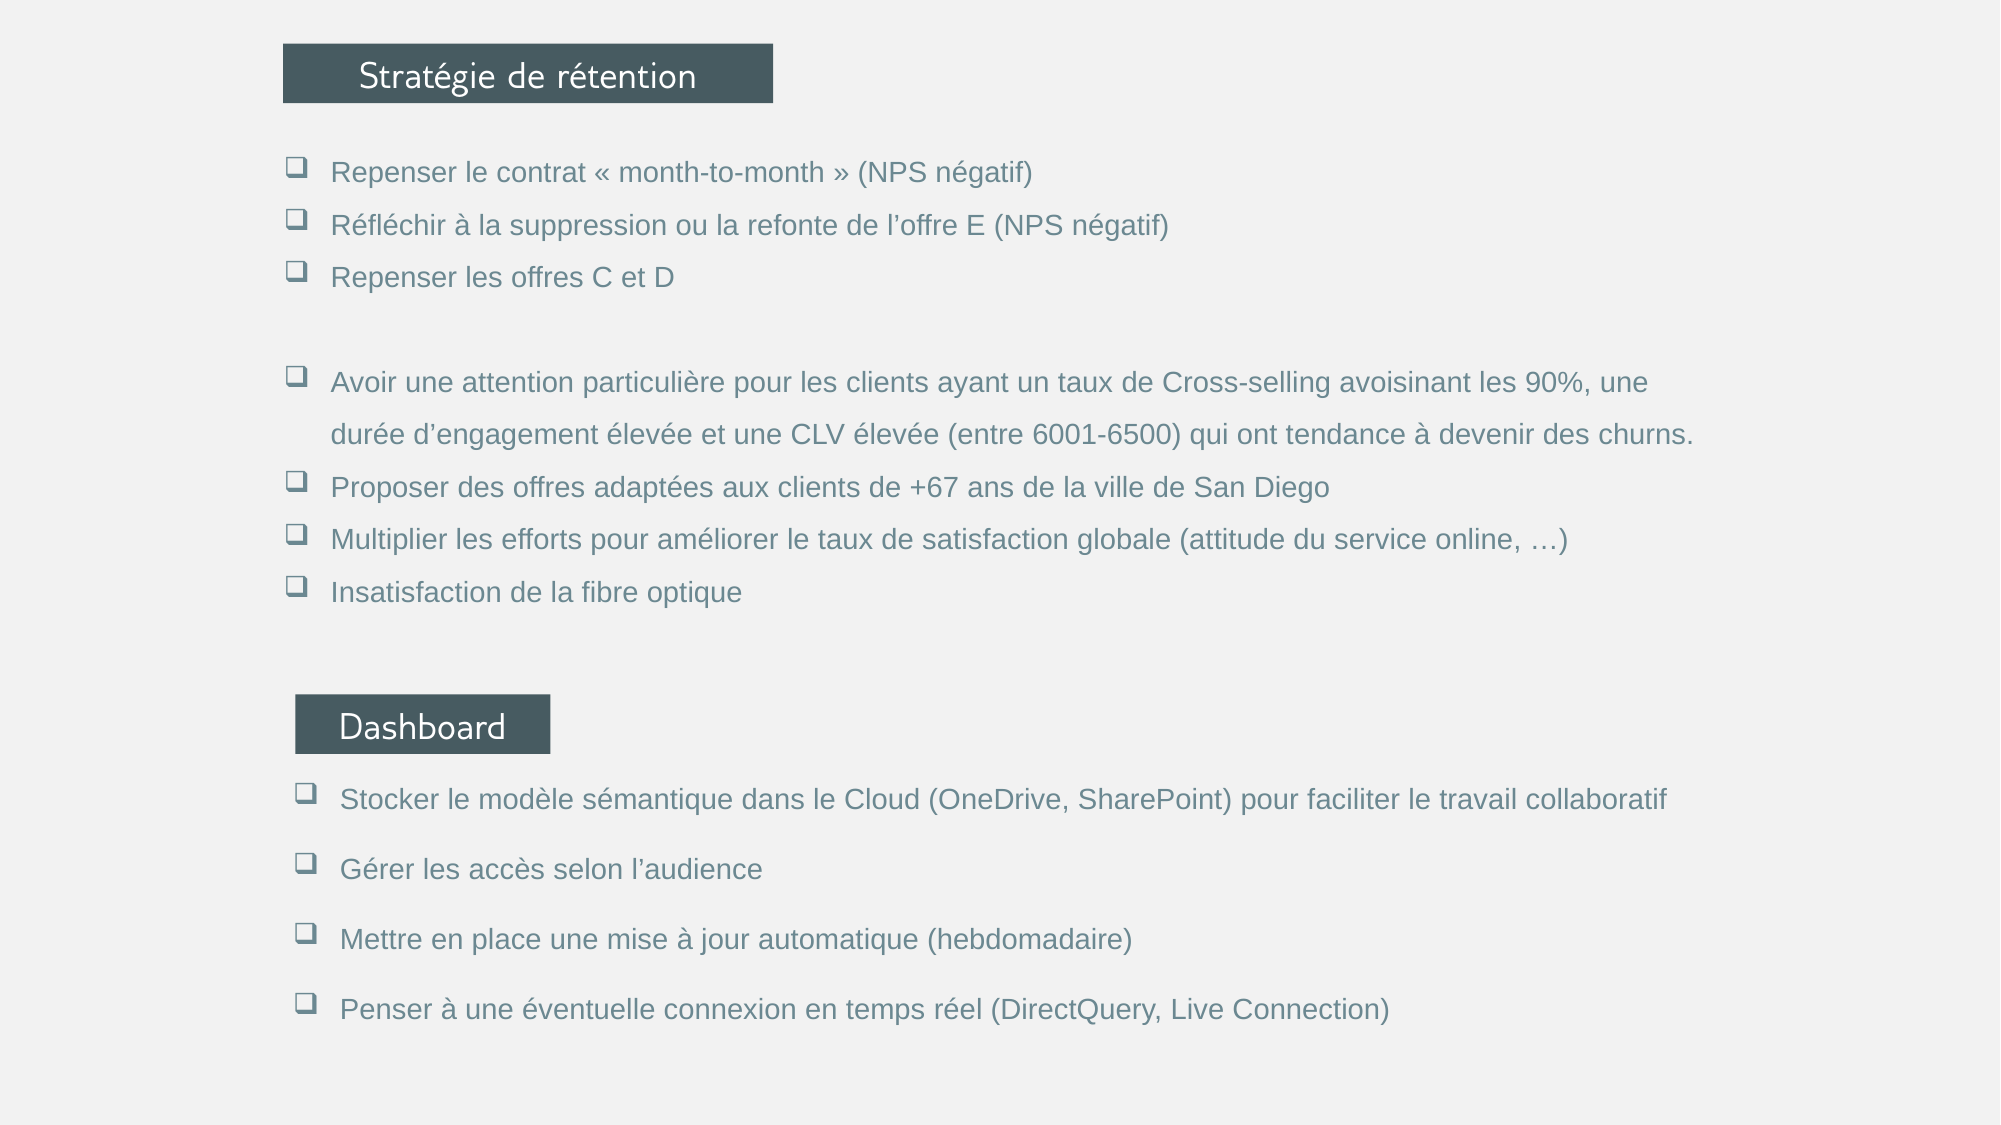

Stratégie de rétention
Repenser le contrat « month-to-month » (NPS négatif)
Réfléchir à la suppression ou la refonte de l’offre E (NPS négatif)
Repenser les offres C et D

Avoir une attention particulière pour les clients ayant un taux de Cross-selling avoisinant les 90%, une durée d’engagement élevée et une CLV élevée (entre 6001-6500) qui ont tendance à devenir des churns.
Proposer des offres adaptées aux clients de +67 ans de la ville de San Diego
Multiplier les efforts pour améliorer le taux de satisfaction globale (attitude du service online, …)
Insatisfaction de la fibre optique
Dashboard
Stocker le modèle sémantique dans le Cloud (OneDrive, SharePoint) pour faciliter le travail collaboratif

Gérer les accès selon l’audience

Mettre en place une mise à jour automatique (hebdomadaire)

Penser à une éventuelle connexion en temps réel (DirectQuery, Live Connection)